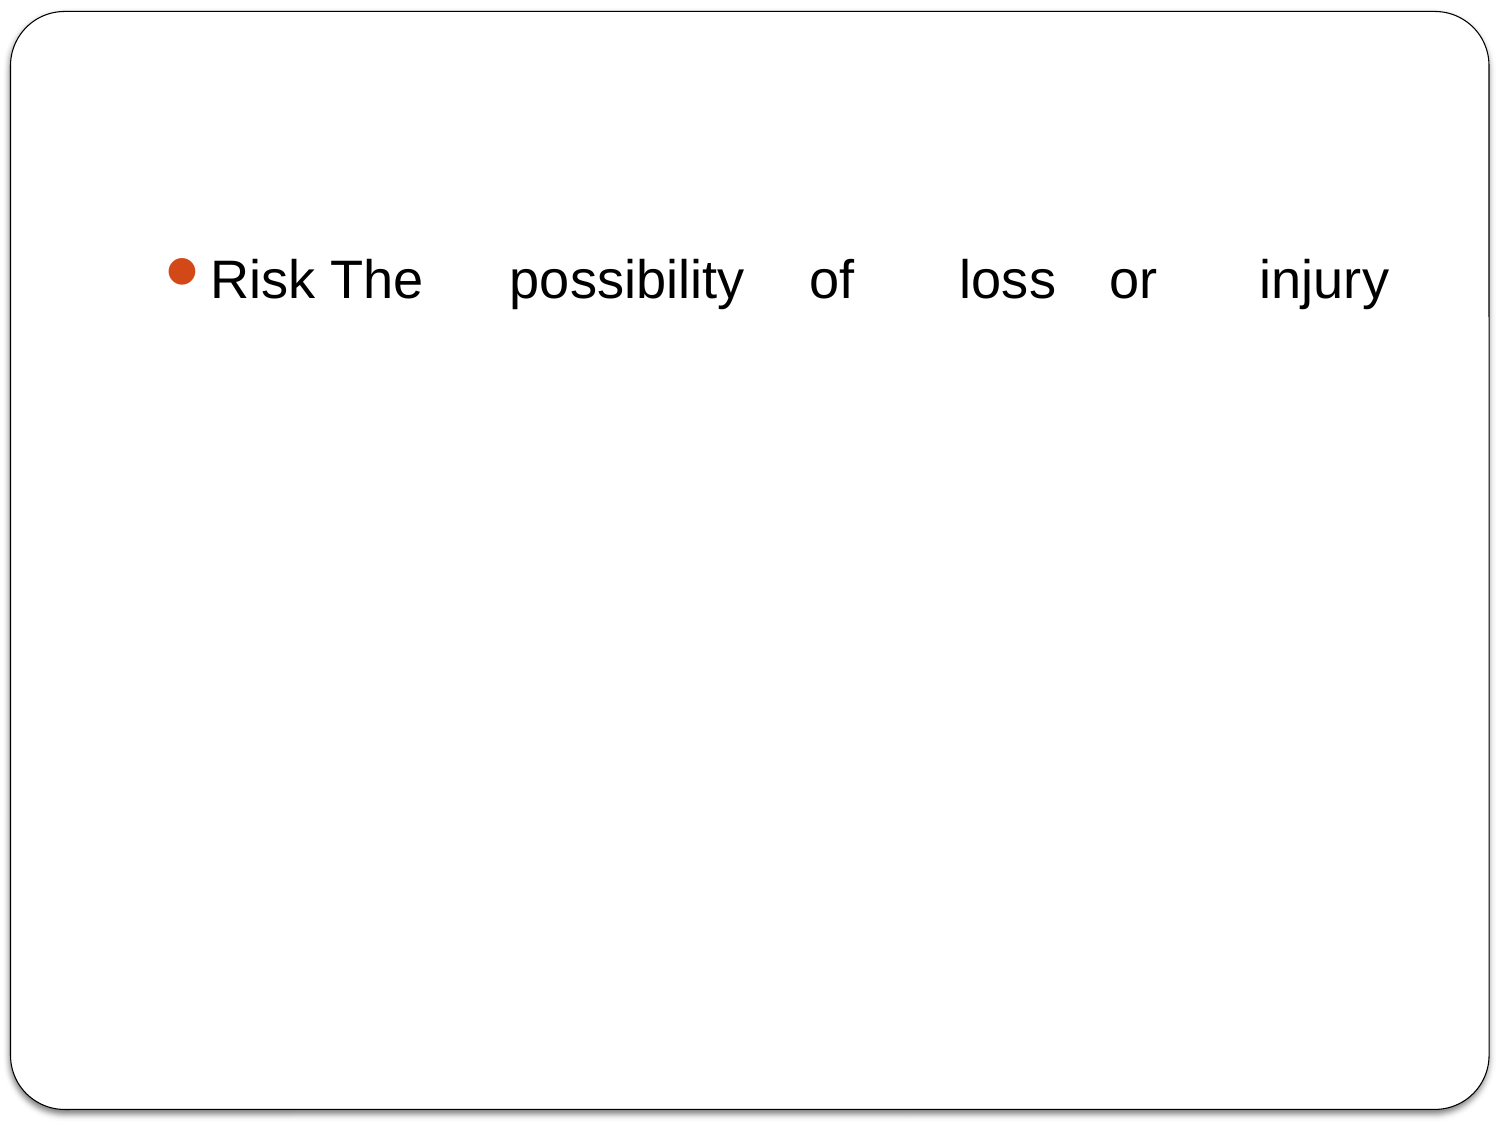

#
Risk The	possibility	of	loss	or	injury